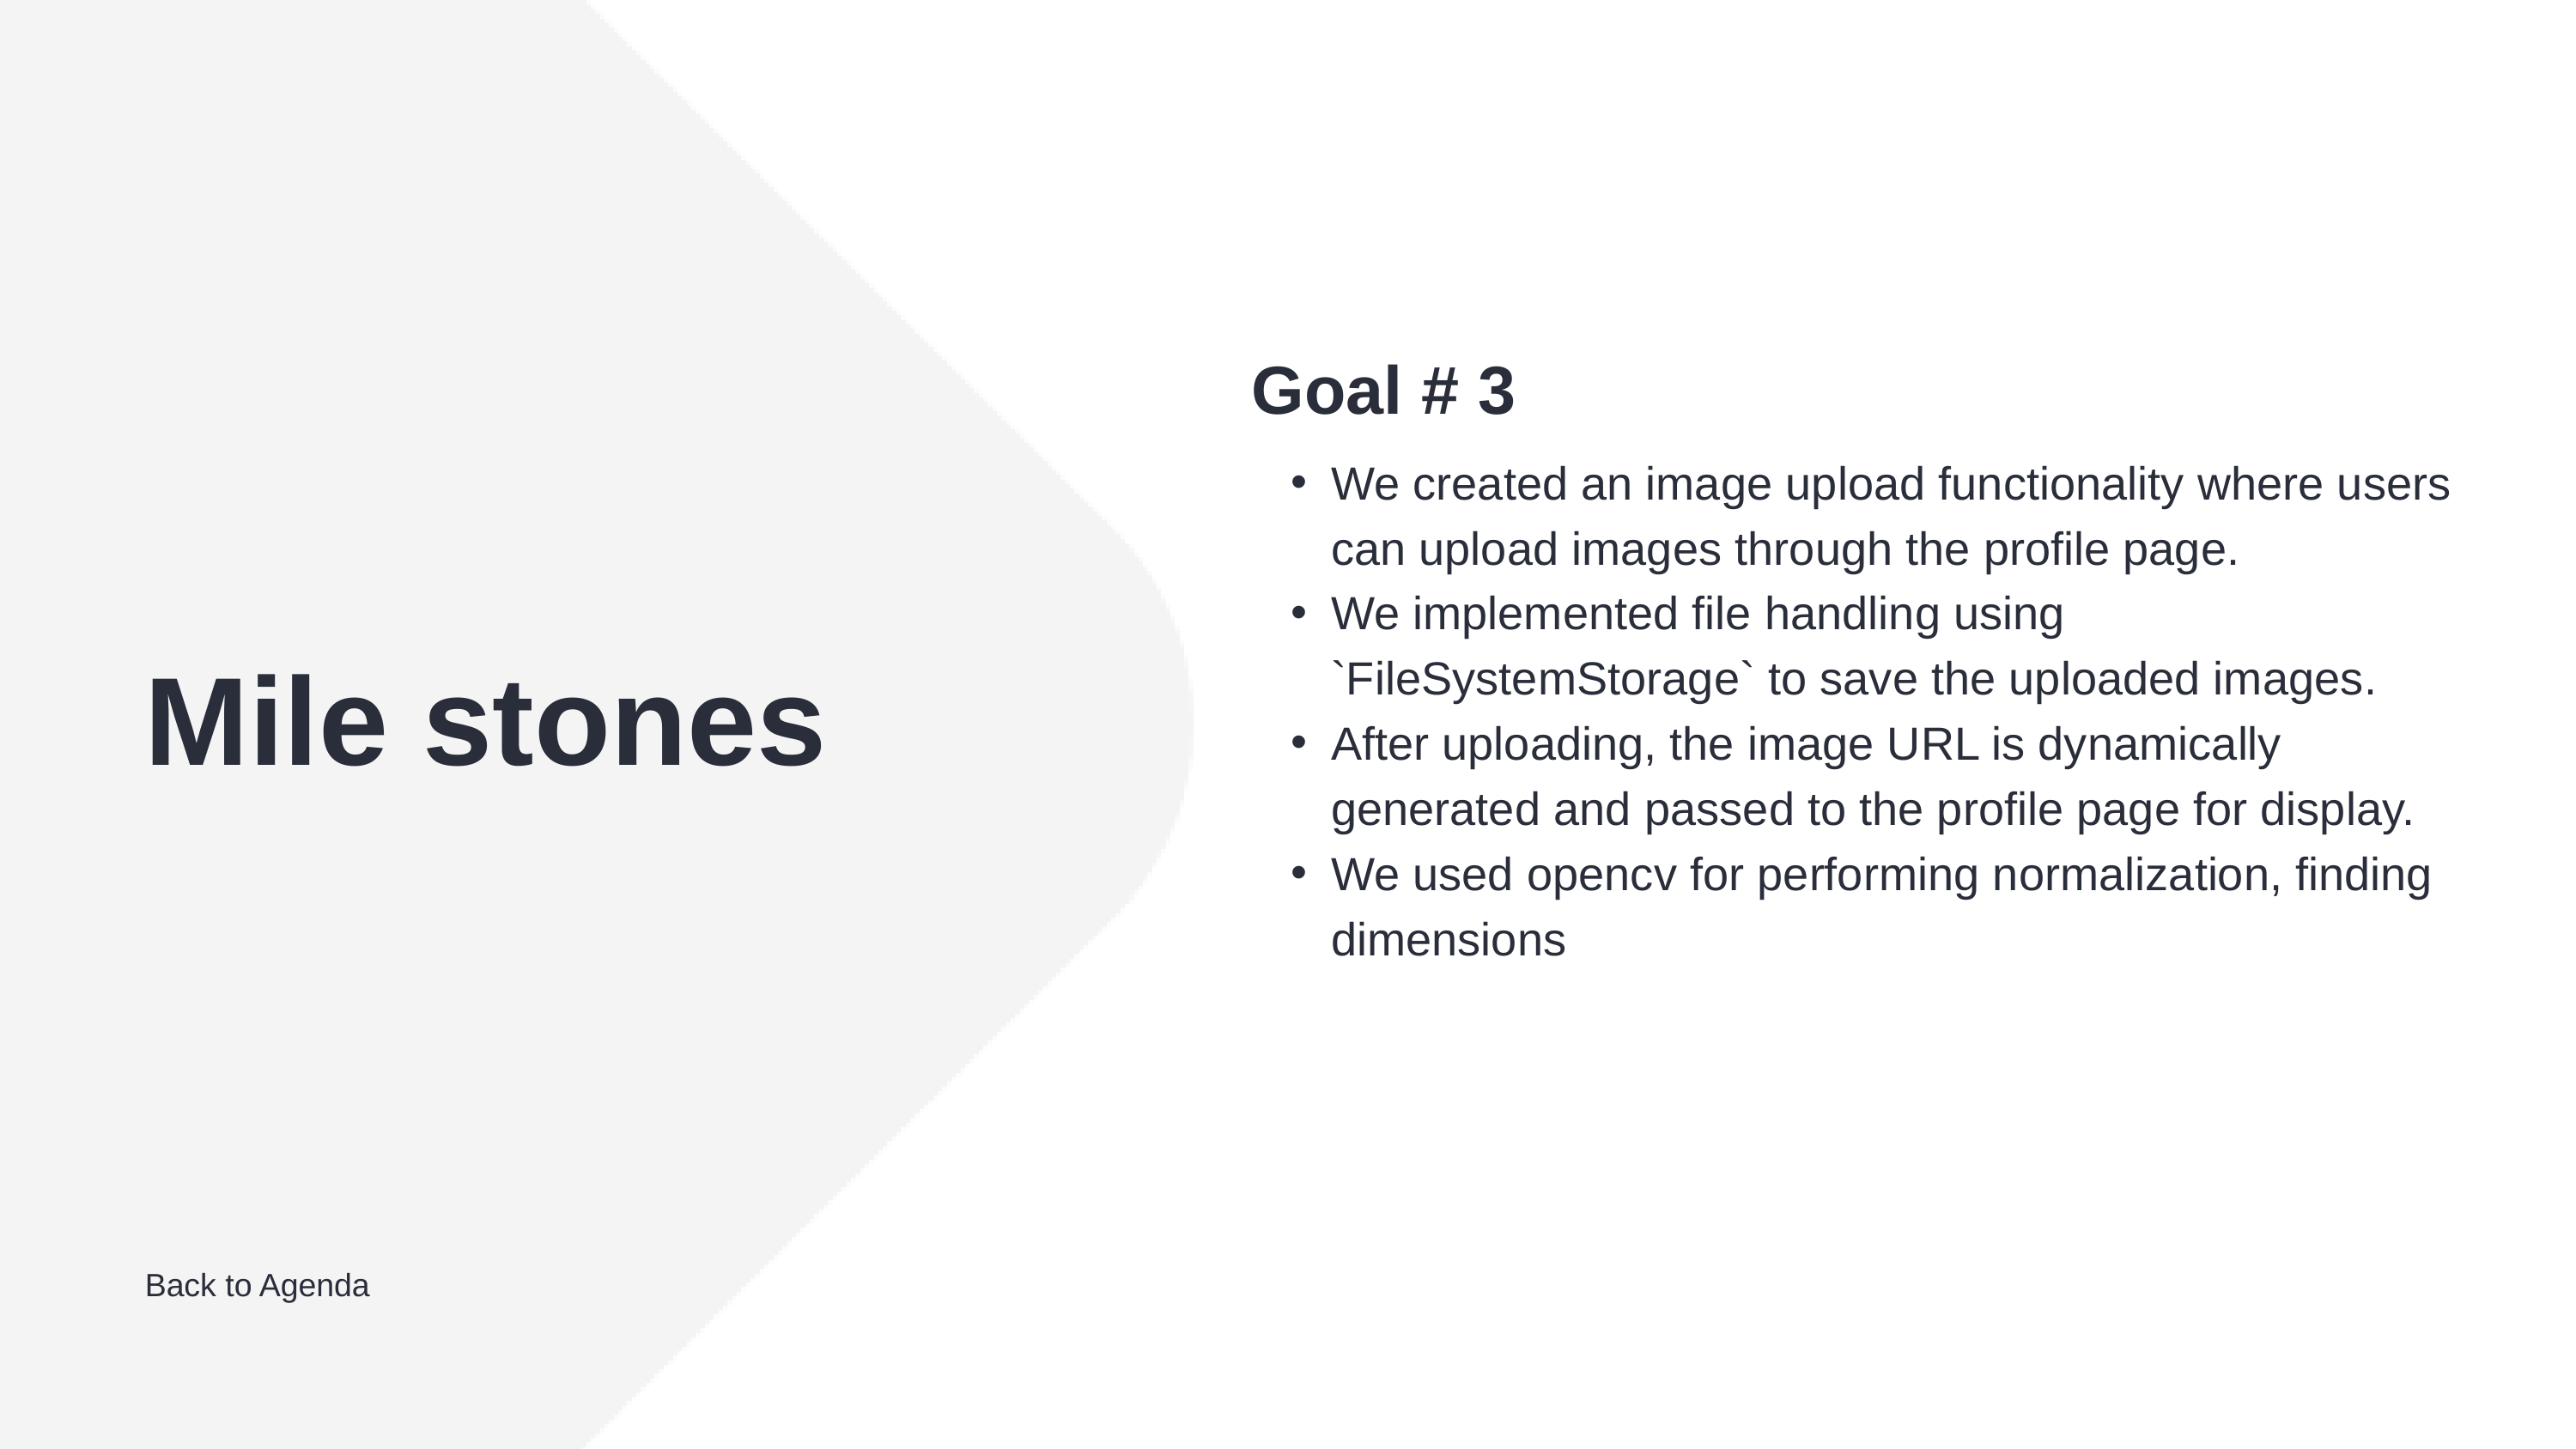

Goal # 3
We created an image upload functionality where users can upload images through the profile page.
We implemented file handling using `FileSystemStorage` to save the uploaded images.
After uploading, the image URL is dynamically generated and passed to the profile page for display.
We used opencv for performing normalization, finding dimensions

Mile stones
Back to Agenda